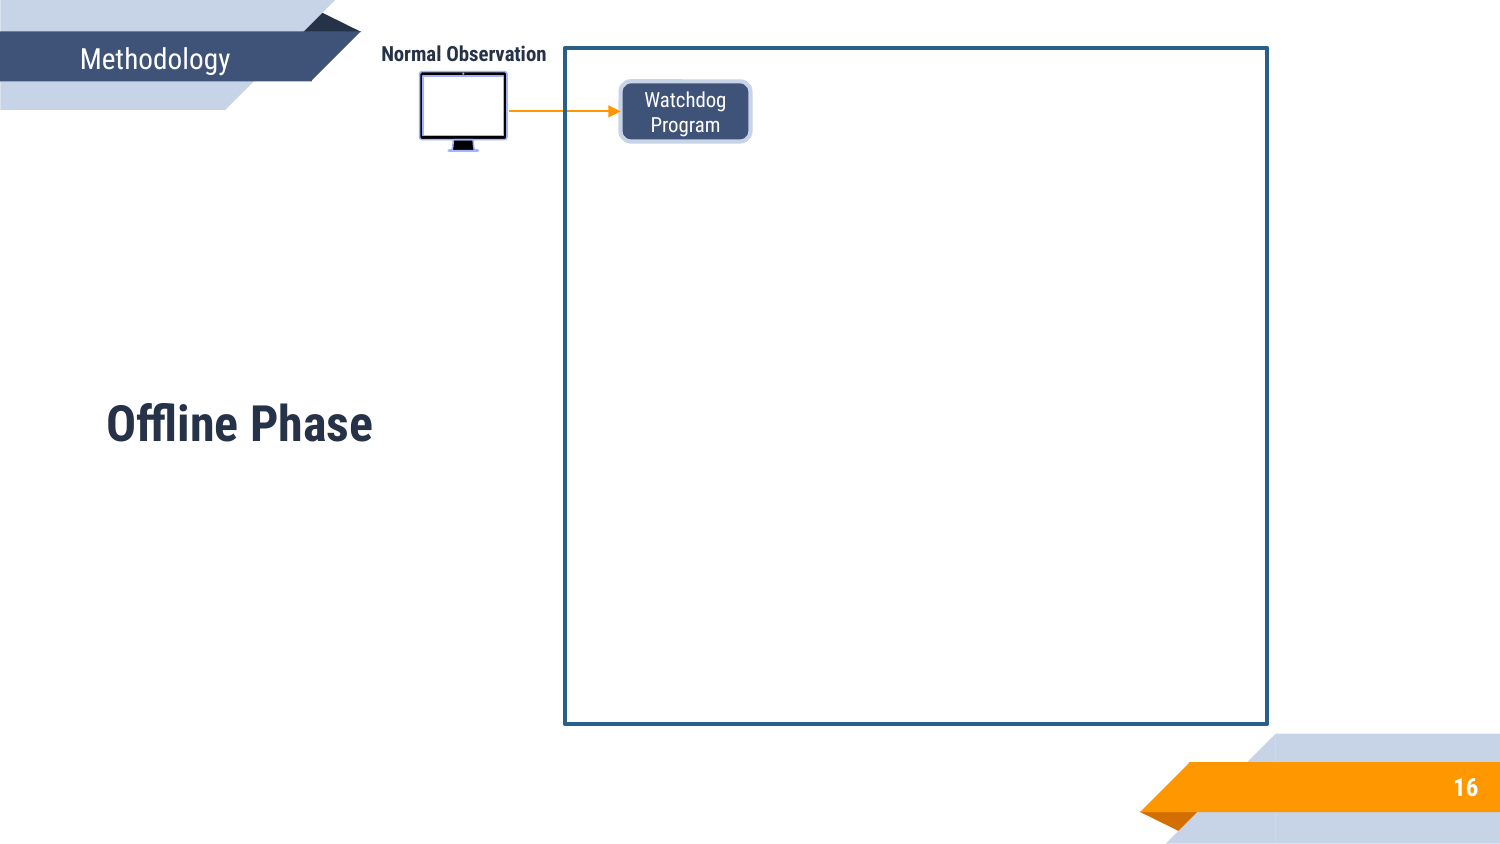

Methodology
Normal Observation

Watchdog Program
Offline Phase
16